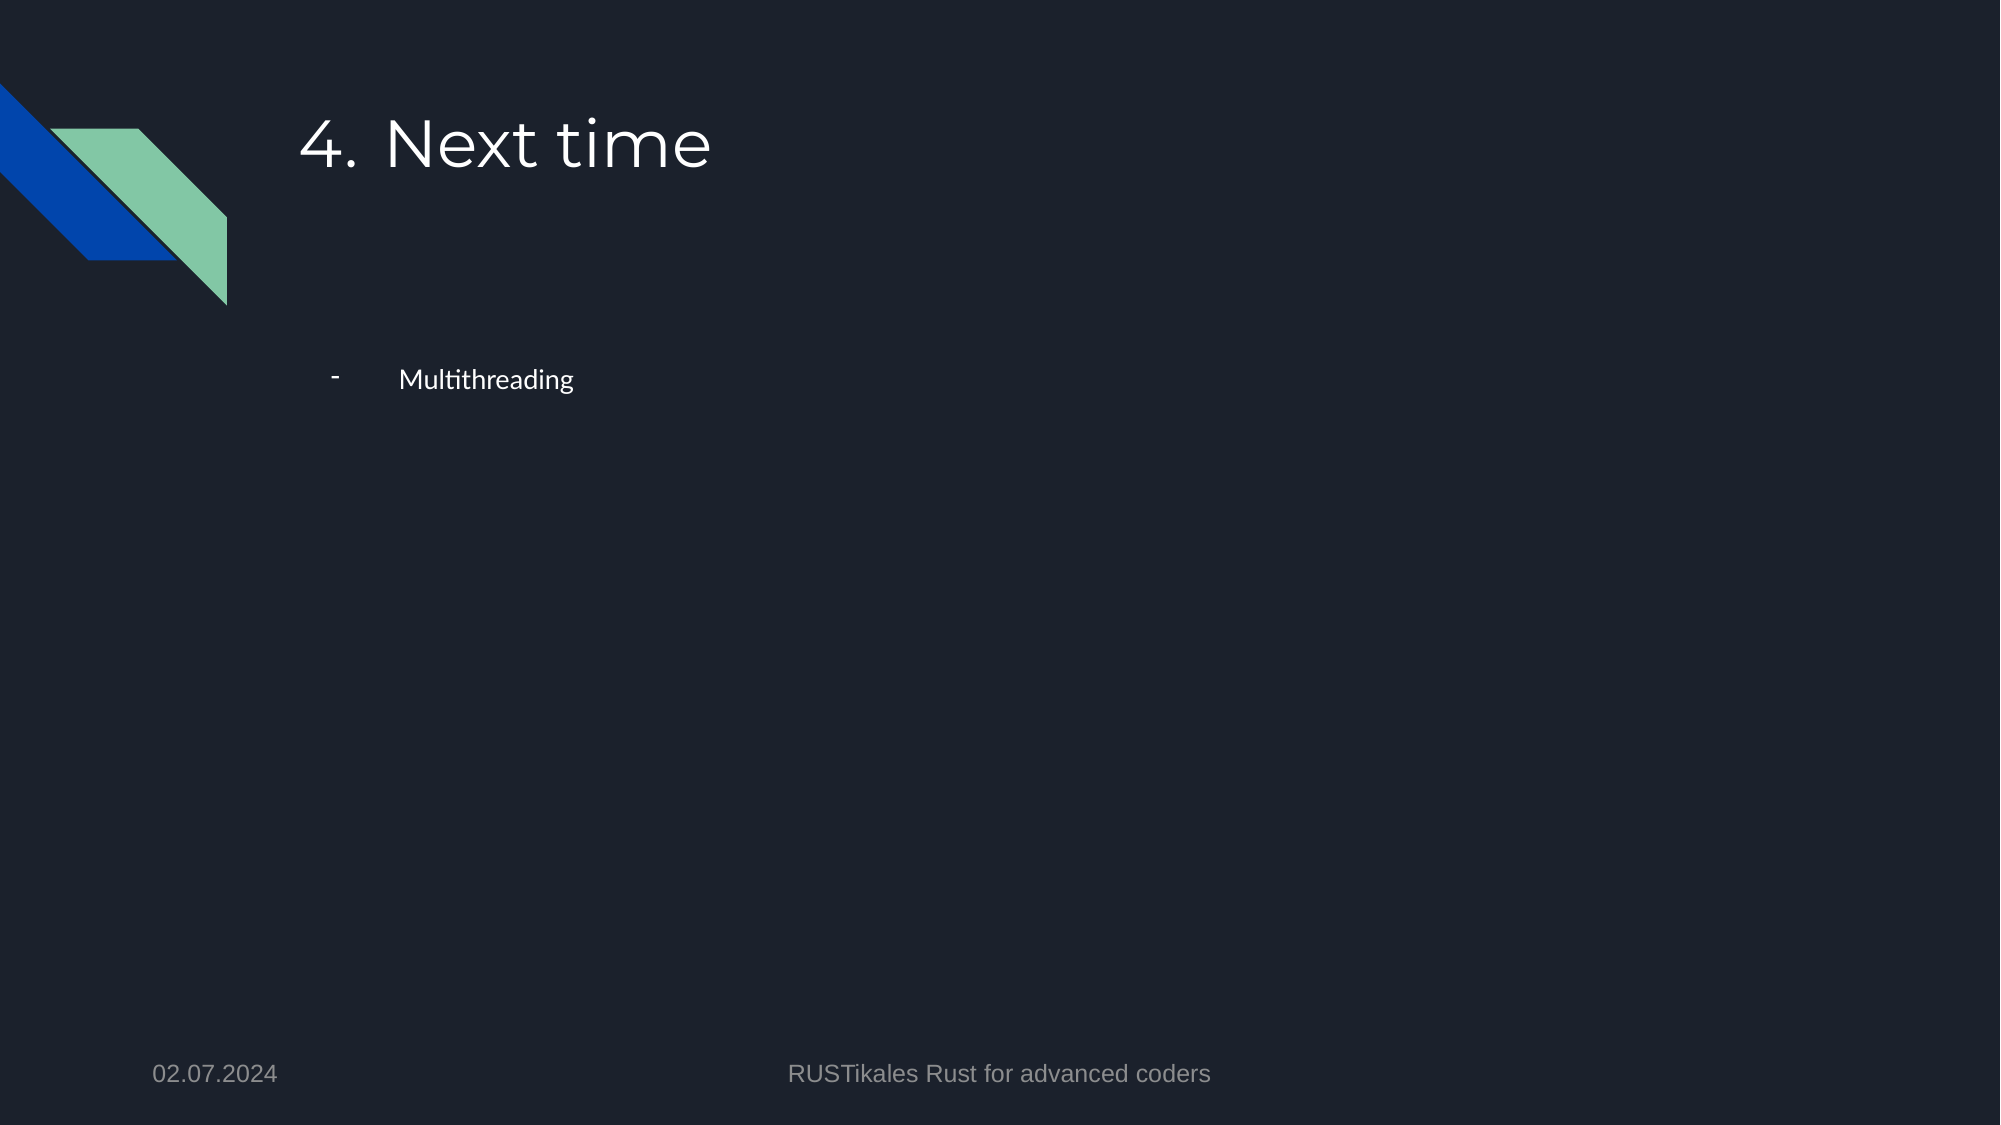

# Next time
Multithreading
02.07.2024
RUSTikales Rust for advanced coders